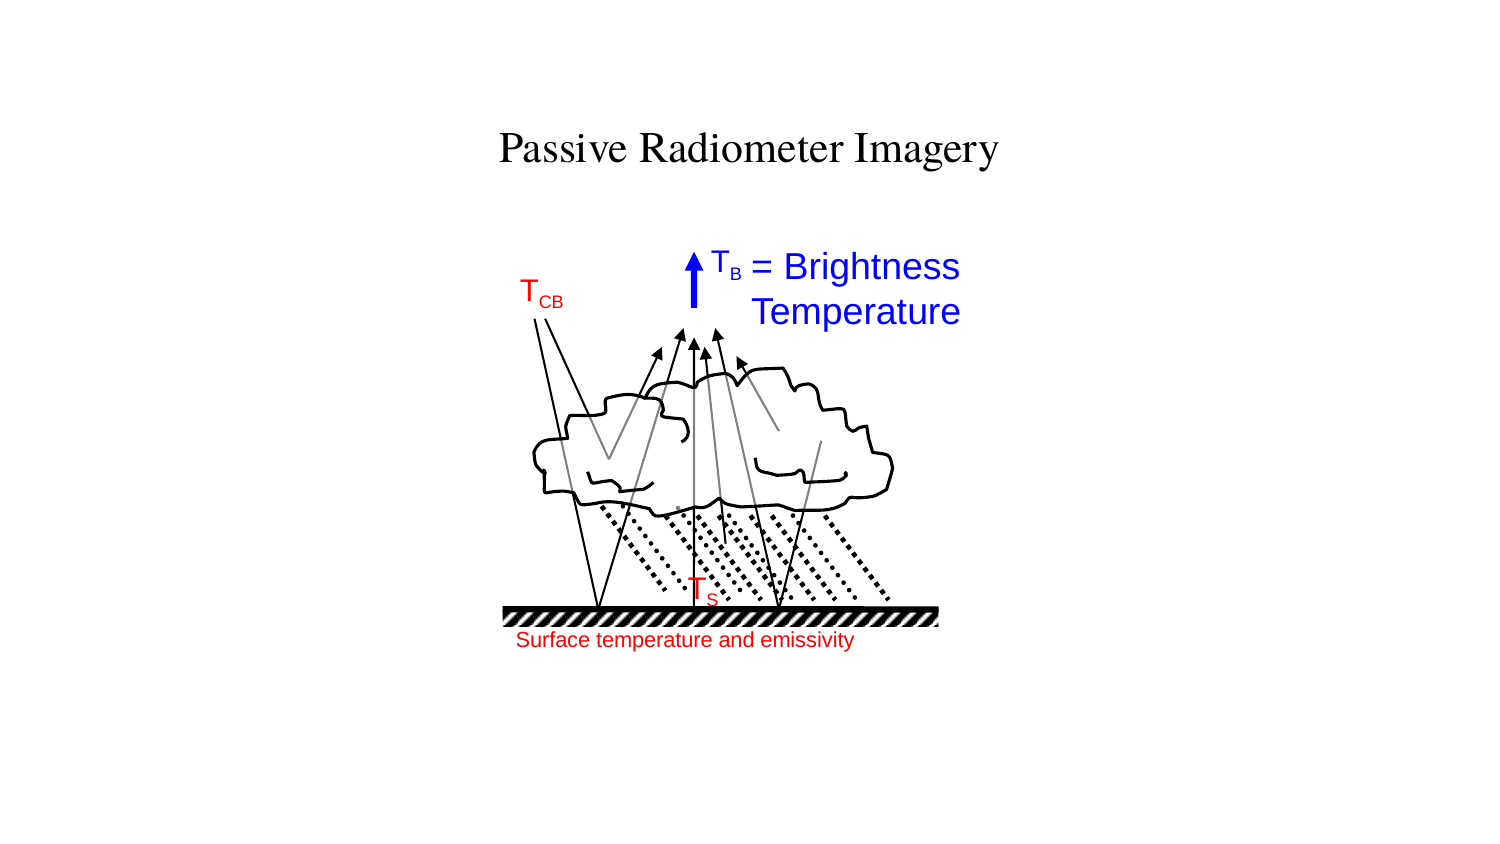

# Passive Radiometer Imagery
TB

TCB

TS

Surface temperature and emissivity

= Brightness
Temperature